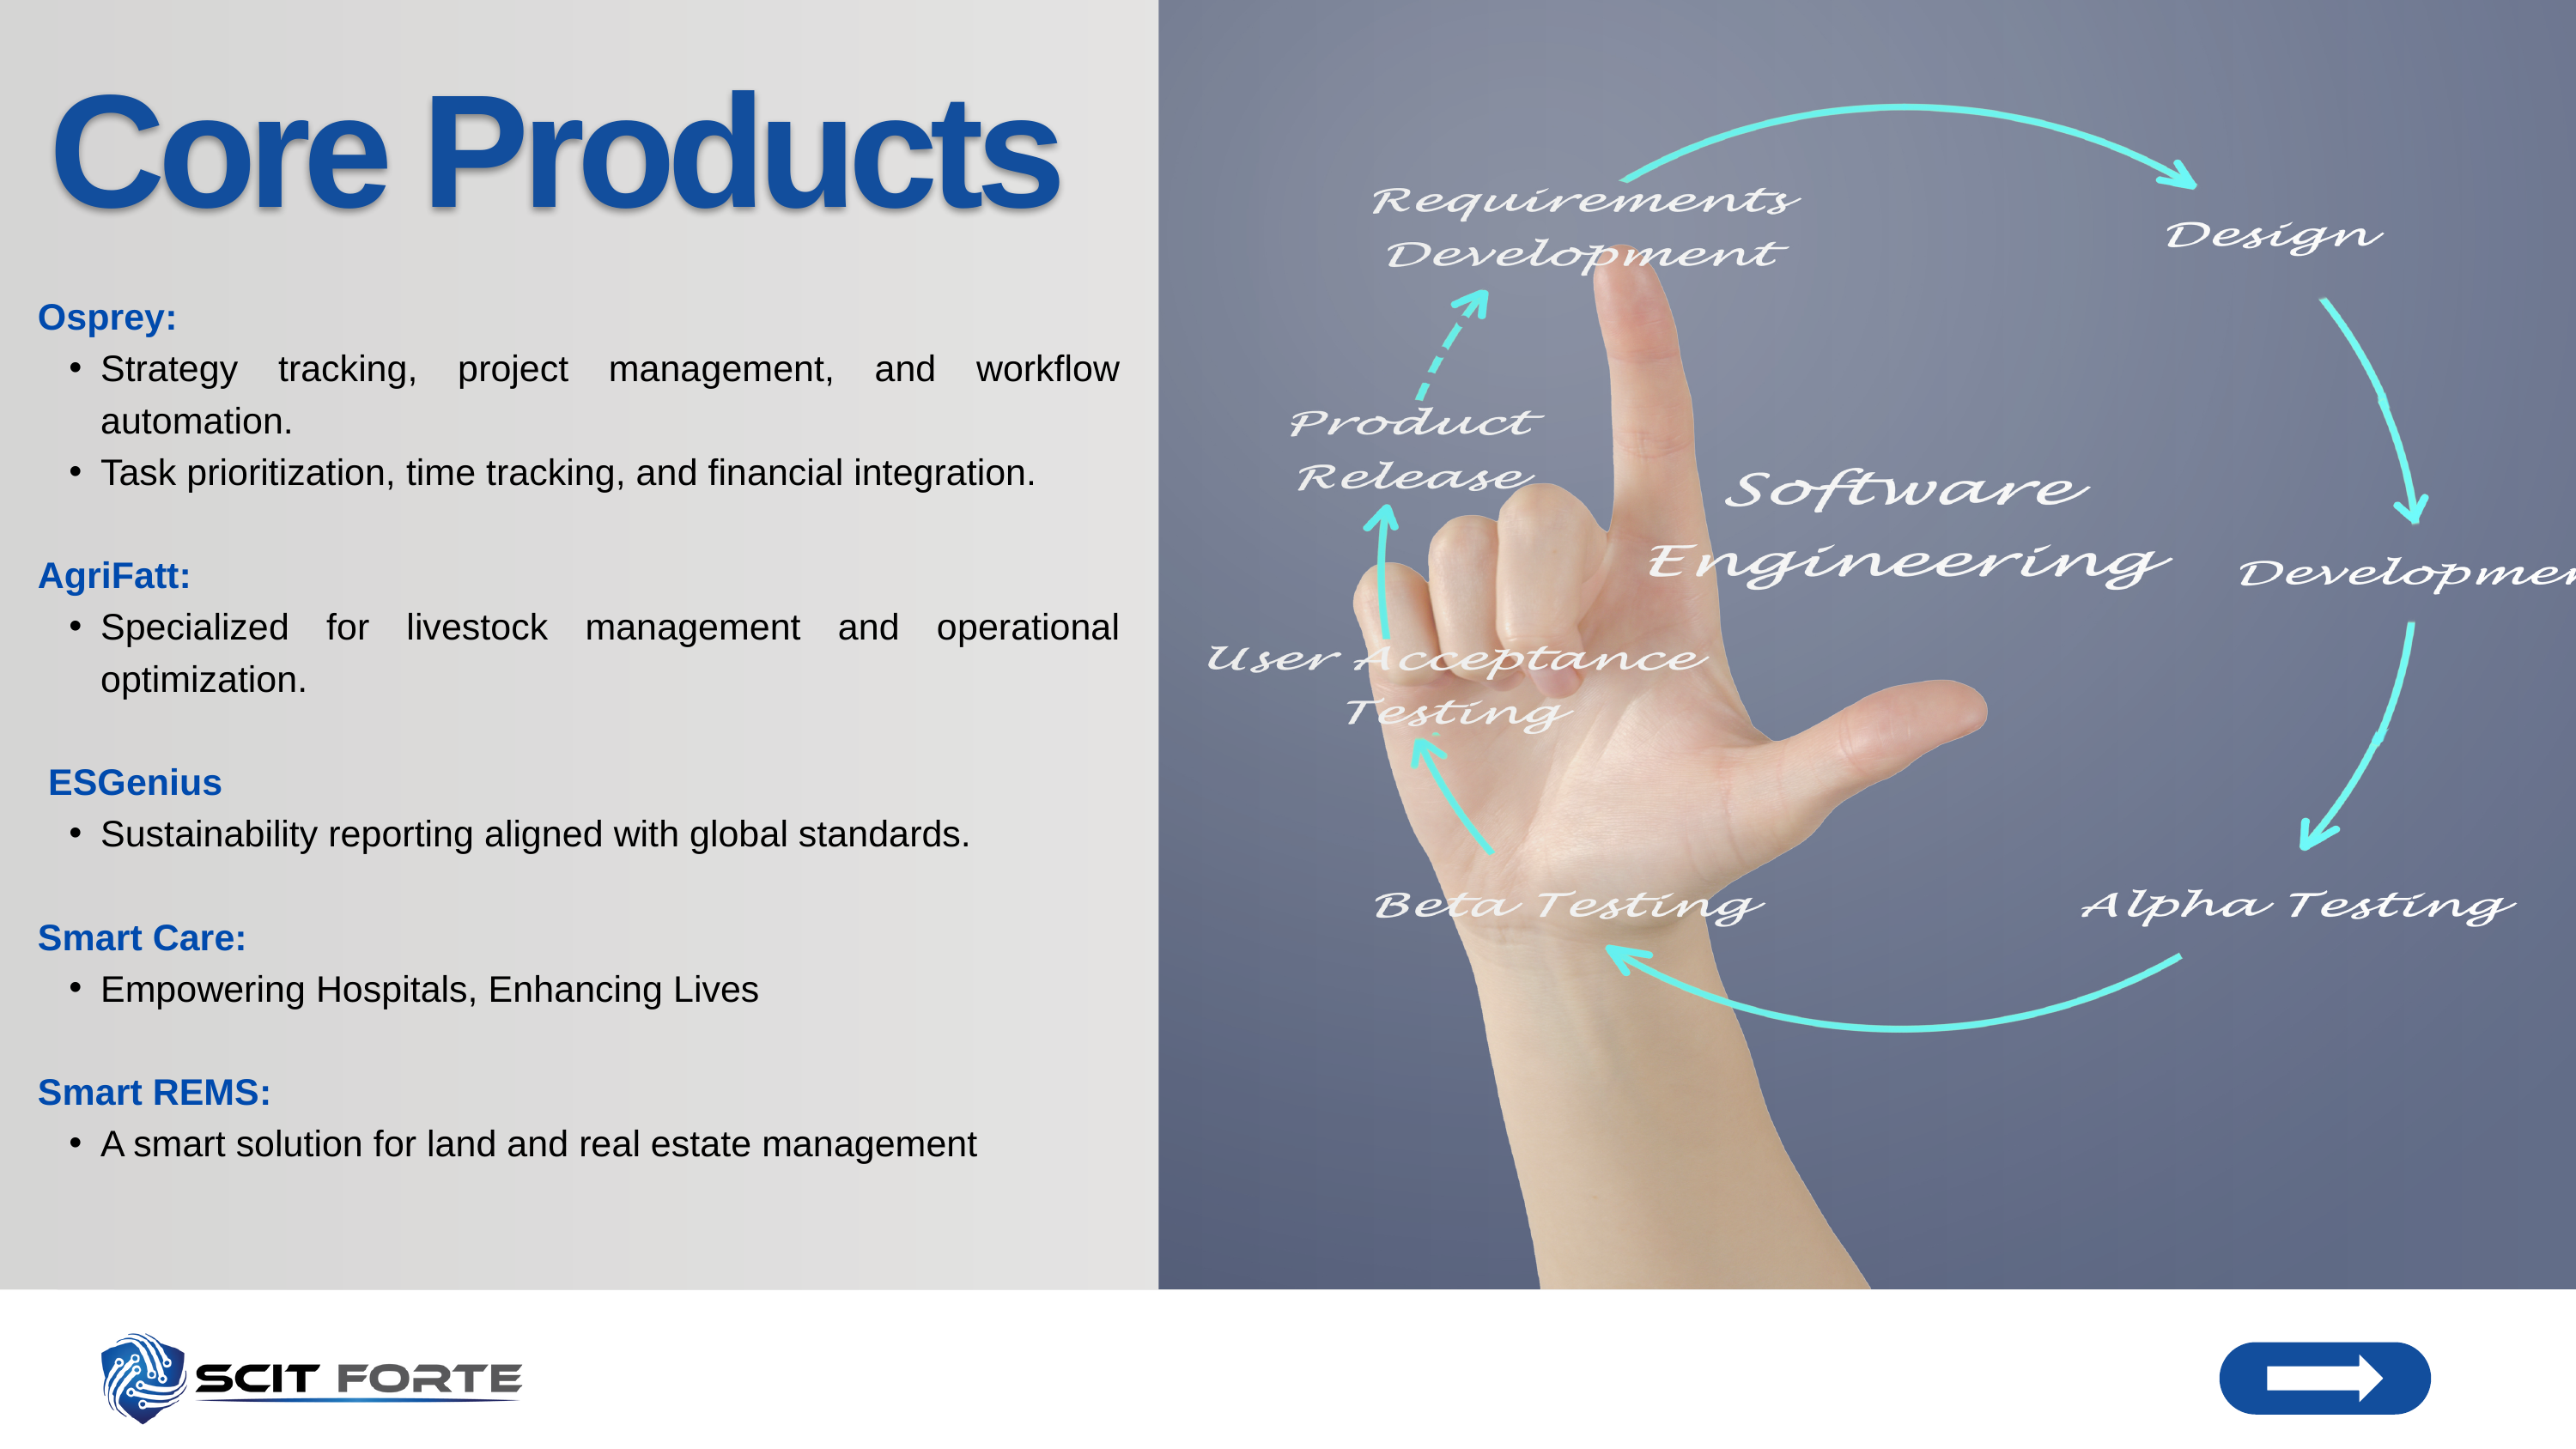

Core Products
Osprey:
Strategy tracking, project management, and workflow automation.
Task prioritization, time tracking, and financial integration.

AgriFatt:
Specialized for livestock management and operational optimization.

 ESGenius
Sustainability reporting aligned with global standards.

Smart Care:
Empowering Hospitals, Enhancing Lives

Smart REMS:
A smart solution for land and real estate management